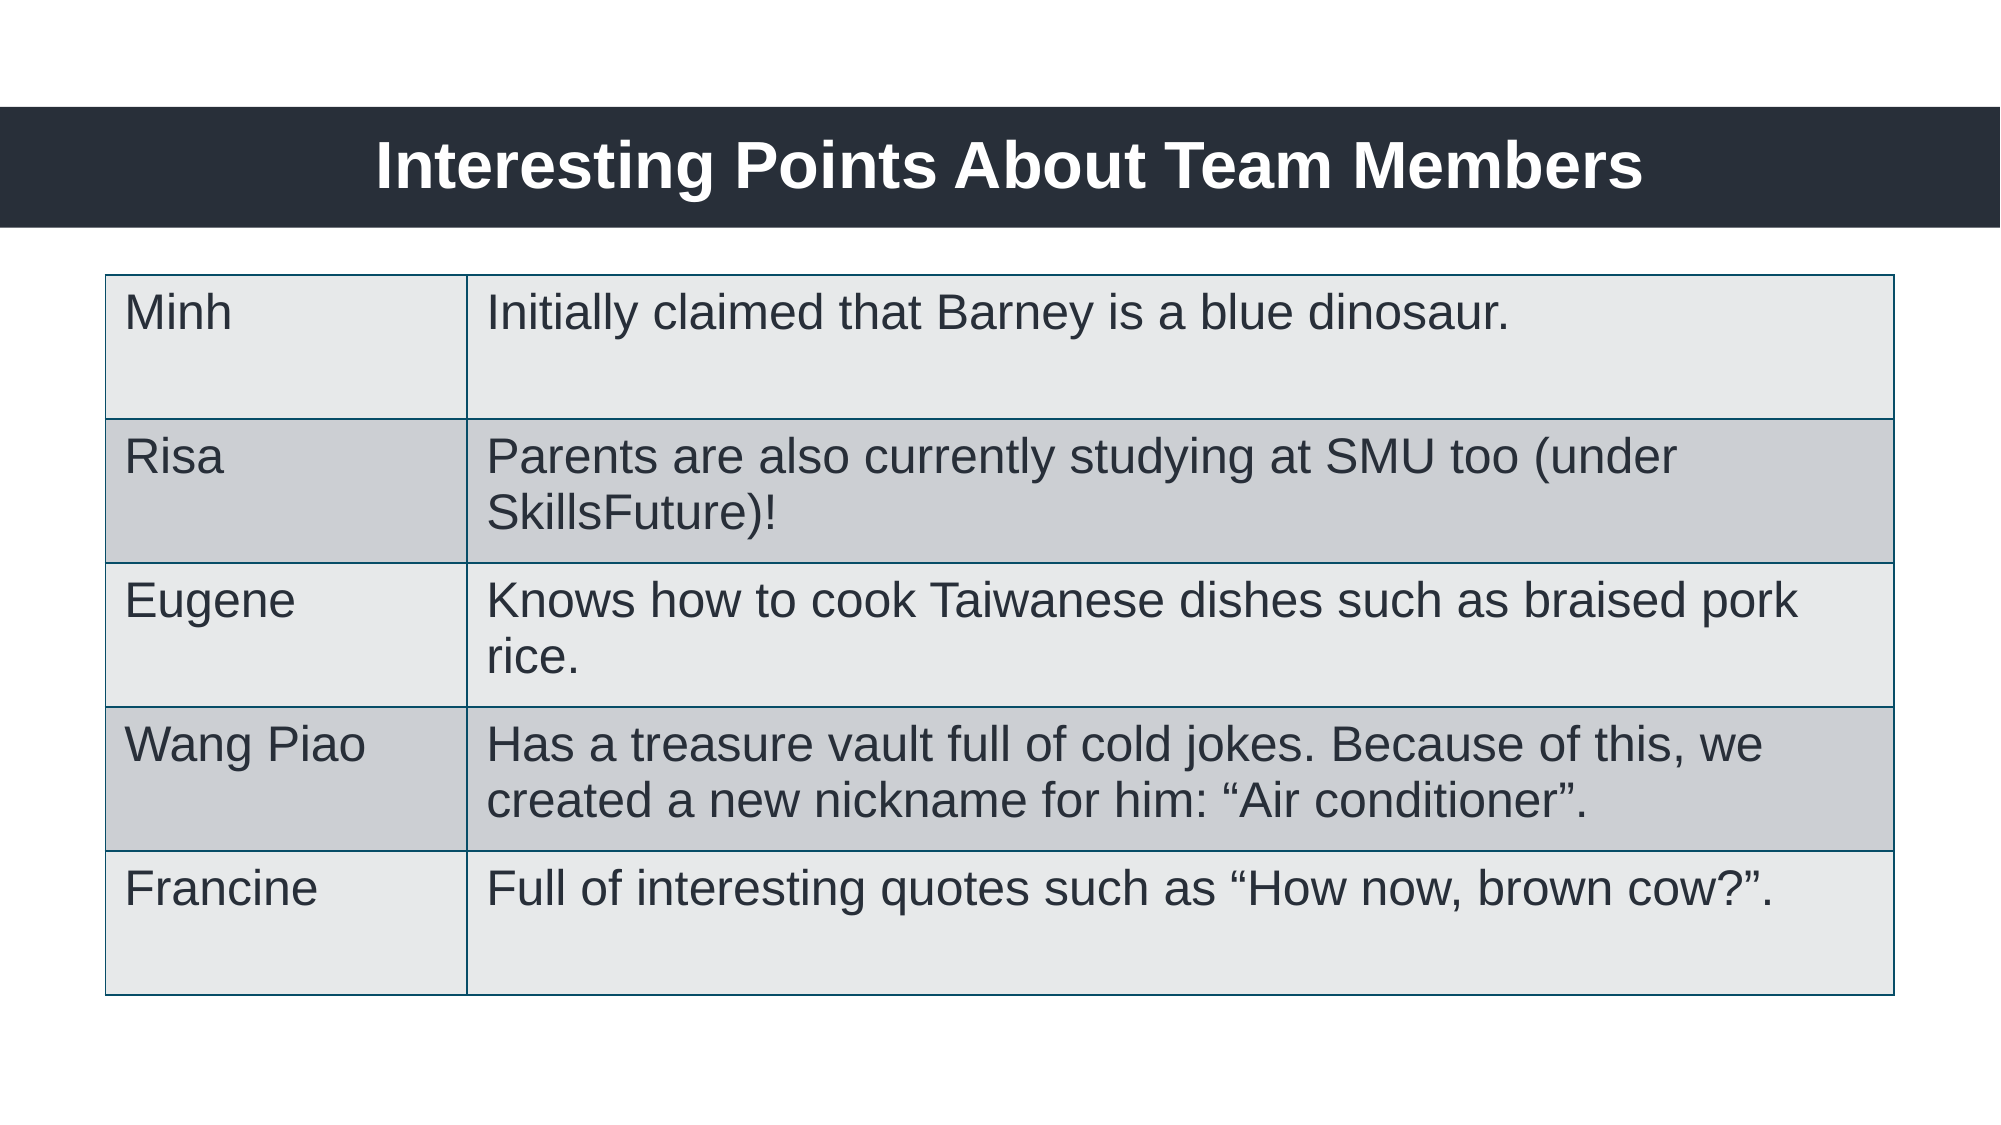

# Interesting Points About Team Members

| Minh | Initially claimed that Barney is a blue dinosaur. |
| --- | --- |
| Risa | Parents are also currently studying at SMU too (under SkillsFuture)! |
| Eugene | Knows how to cook Taiwanese dishes such as braised pork rice. |
| Wang Piao | Has a treasure vault full of cold jokes. Because of this, we created a new nickname for him: “Air conditioner”. |
| Francine | Full of interesting quotes such as “How now, brown cow?”. |